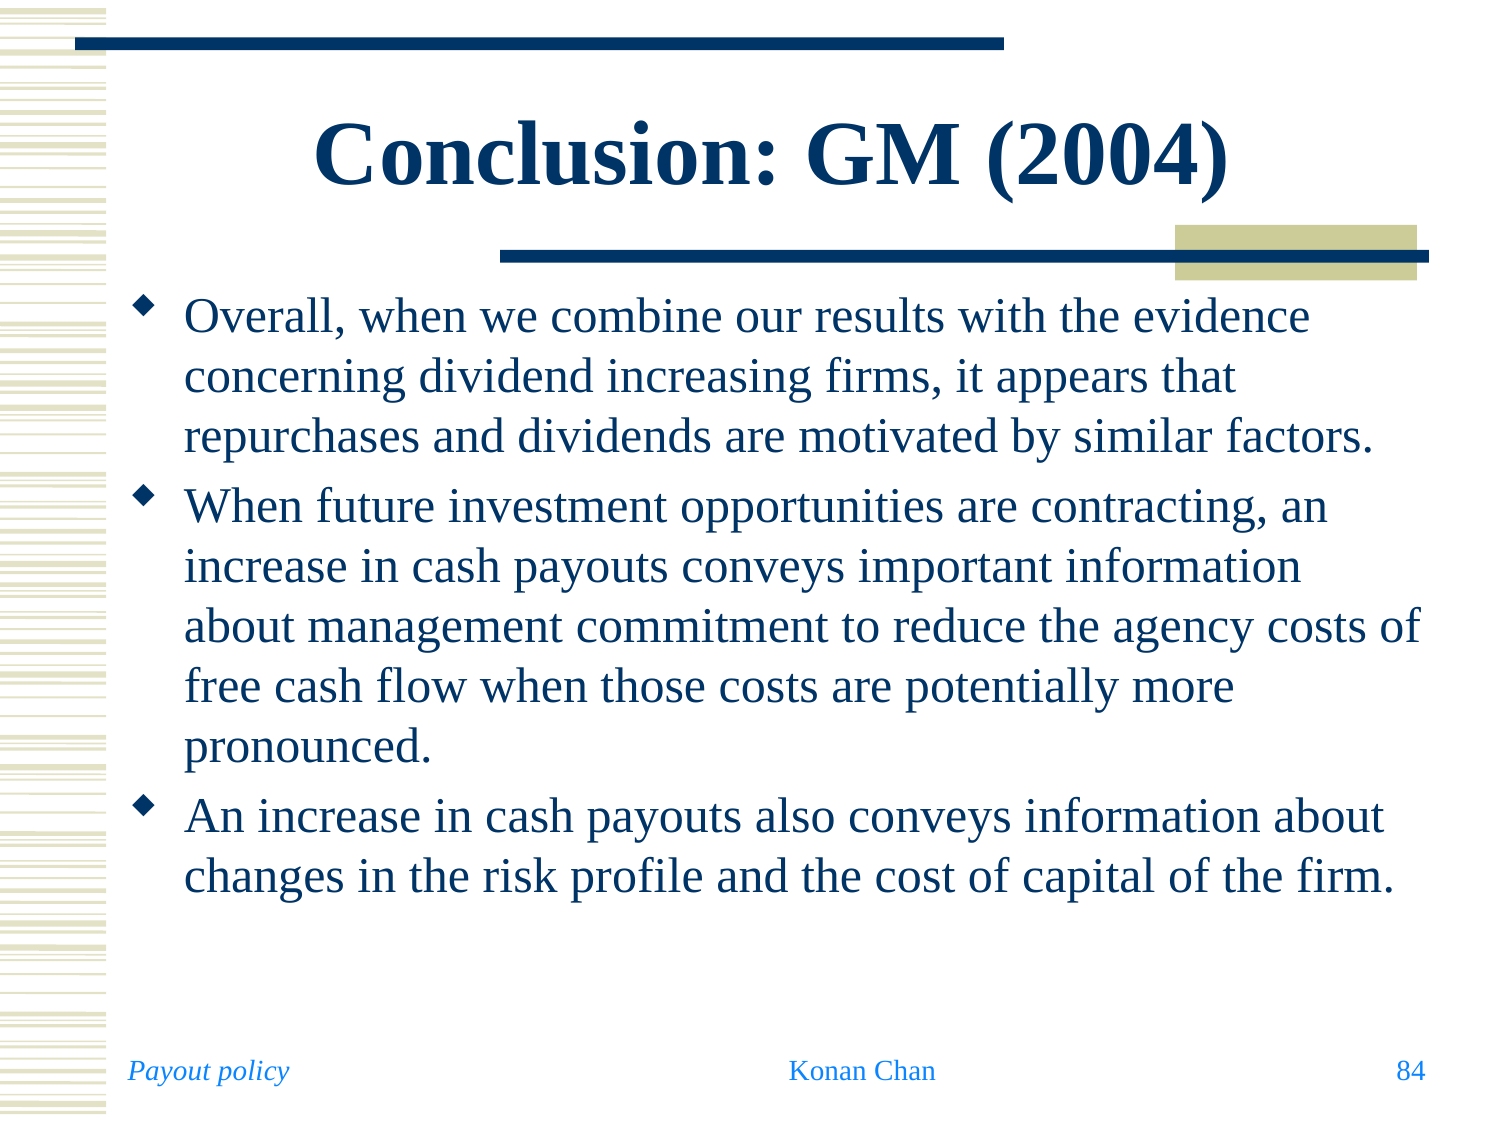

# Conclusion: GM (2004)
Overall, when we combine our results with the evidence concerning dividend increasing firms, it appears that repurchases and dividends are motivated by similar factors.
When future investment opportunities are contracting, an increase in cash payouts conveys important information about management commitment to reduce the agency costs of free cash flow when those costs are potentially more pronounced.
An increase in cash payouts also conveys information about changes in the risk profile and the cost of capital of the firm.
Payout policy
Konan Chan
84